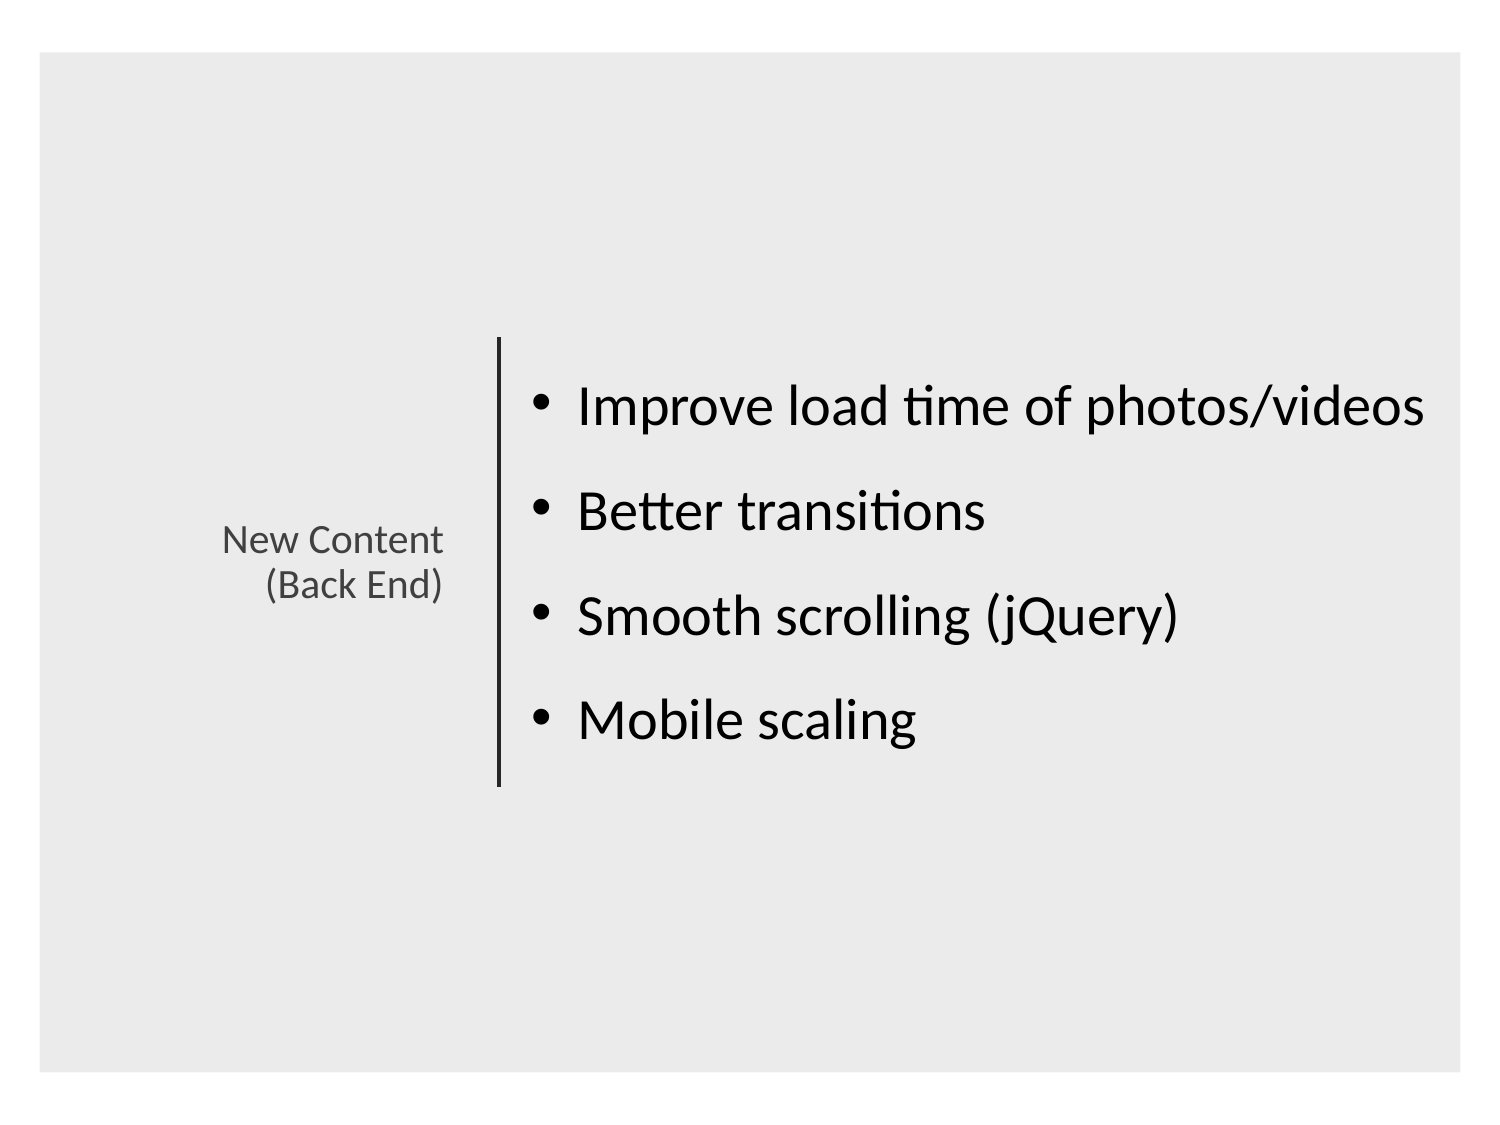

New Content (Back End)
Improve load time of photos/videos
Better transitions
Smooth scrolling (jQuery)
Mobile scaling